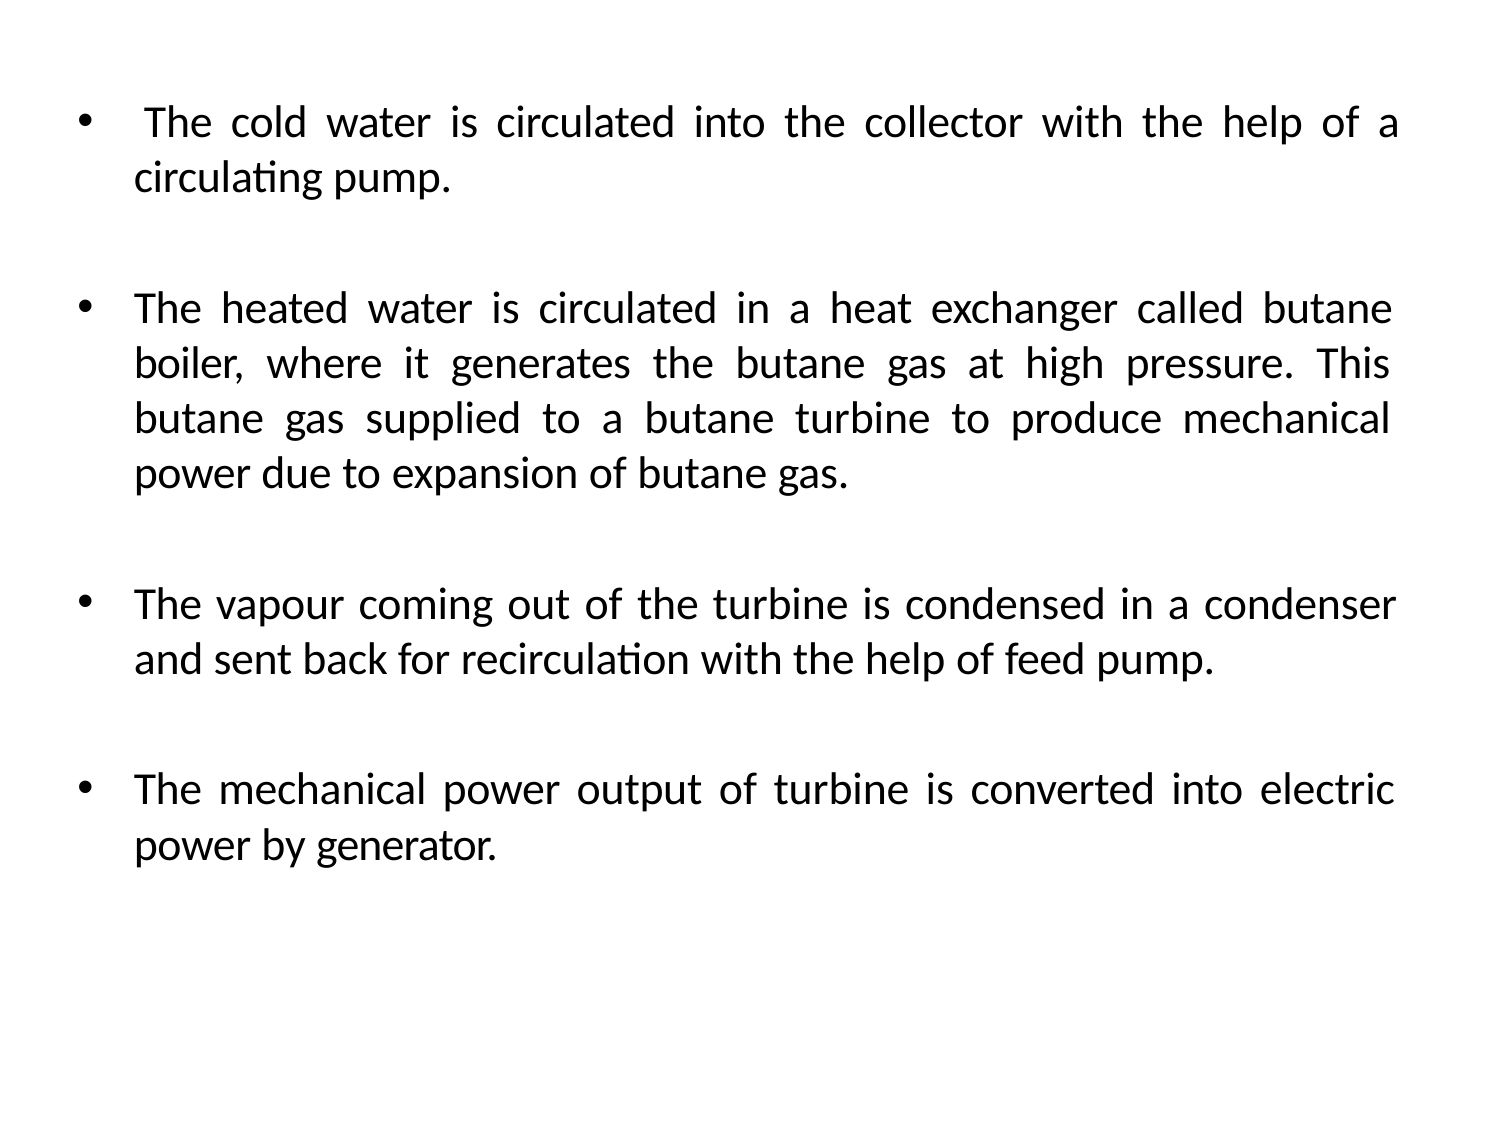

The cold water is circulated into the collector with the help of a
circulating pump.

The heated water is circulated in a heat exchanger called butane  boiler, where it generates the butane gas at high pressure. This  butane gas supplied to a butane turbine to produce mechanical  power due to expansion of butane gas.

The vapour coming out of the turbine is condensed in a condenser  and sent back for recirculation with the help of feed pump.

The mechanical power output of turbine is converted into electric  power by generator.